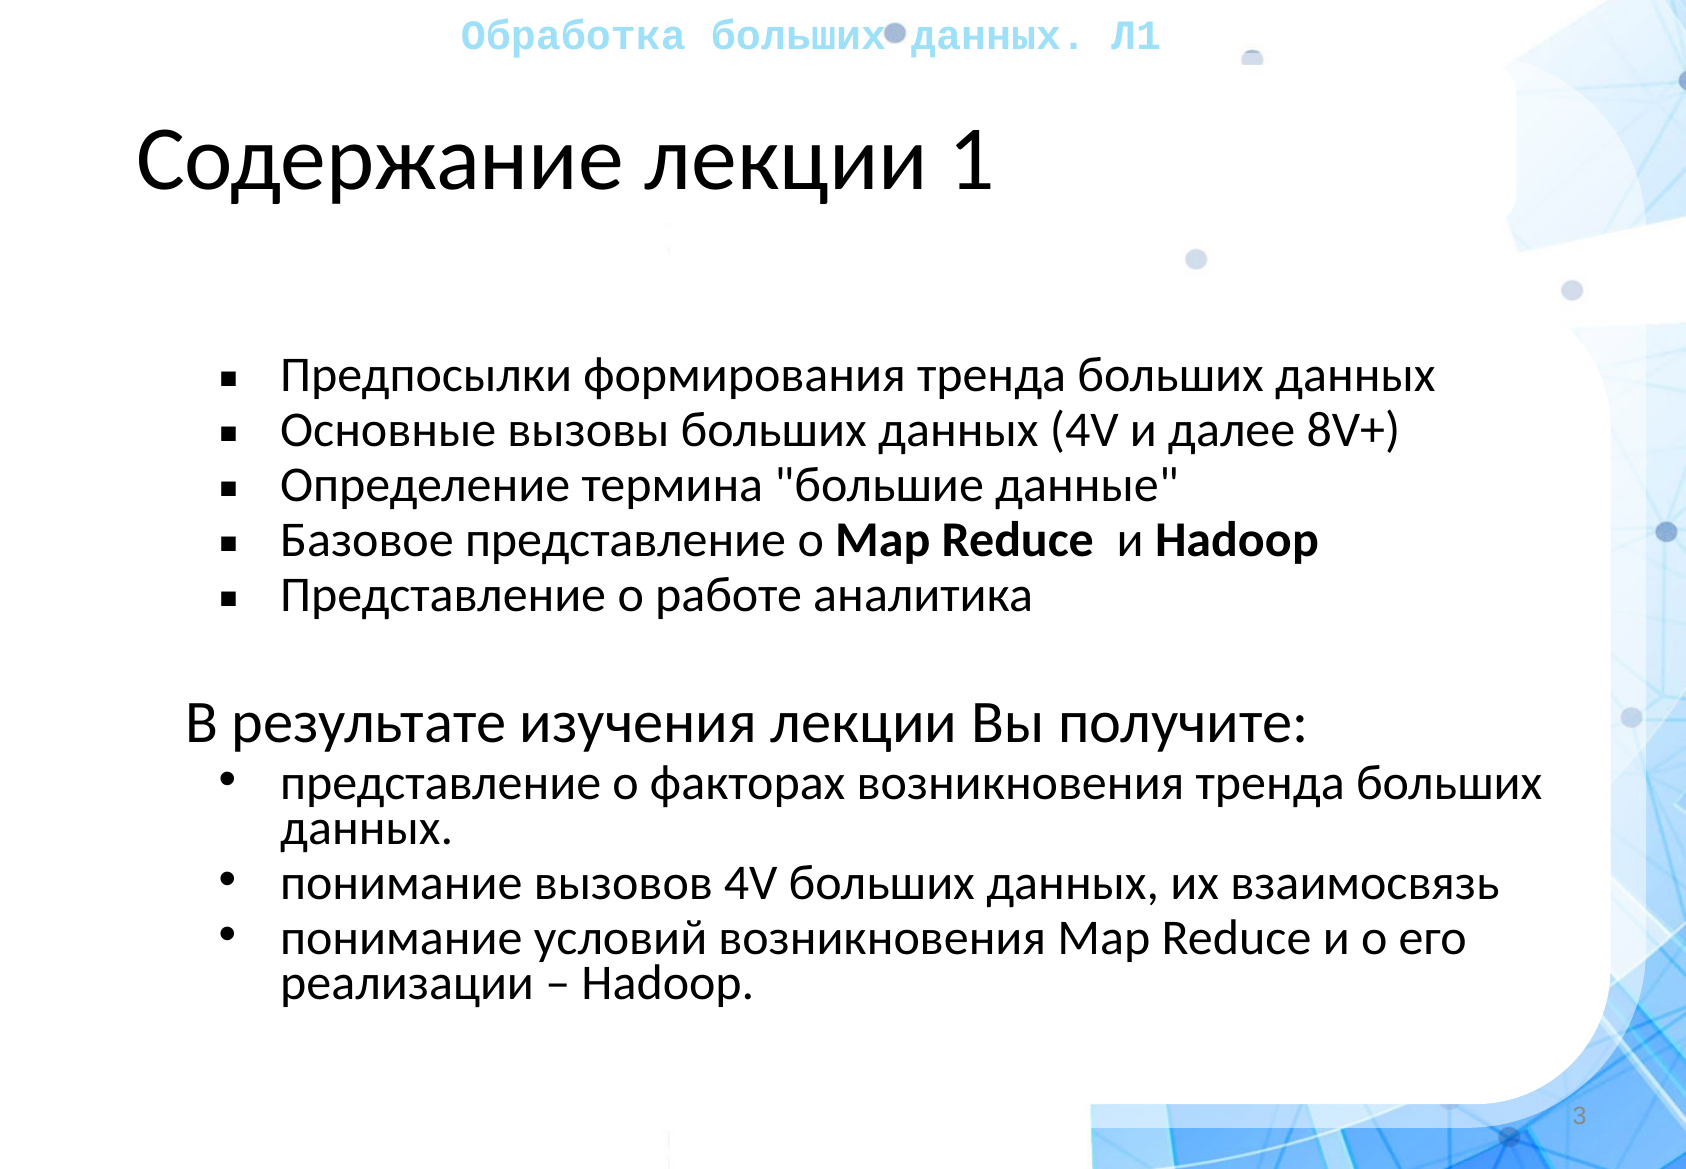

Обработка больших данных. Л1

Содержание лекции 1

Предпосылки формирования тренда больших данных
Основные вызовы больших данных (4V и далее 8V+)
Определение термина "большие данные"
Базовое представление о Map Reduce  и Hadoop
Представление о работе аналитика

В результате изучения лекции Вы получите:
представление о факторах возникновения тренда больших данных.
понимание вызовов 4V больших данных, их взаимосвязь
понимание условий возникновения Map Reduce и о его реализации – Hadoop.
3